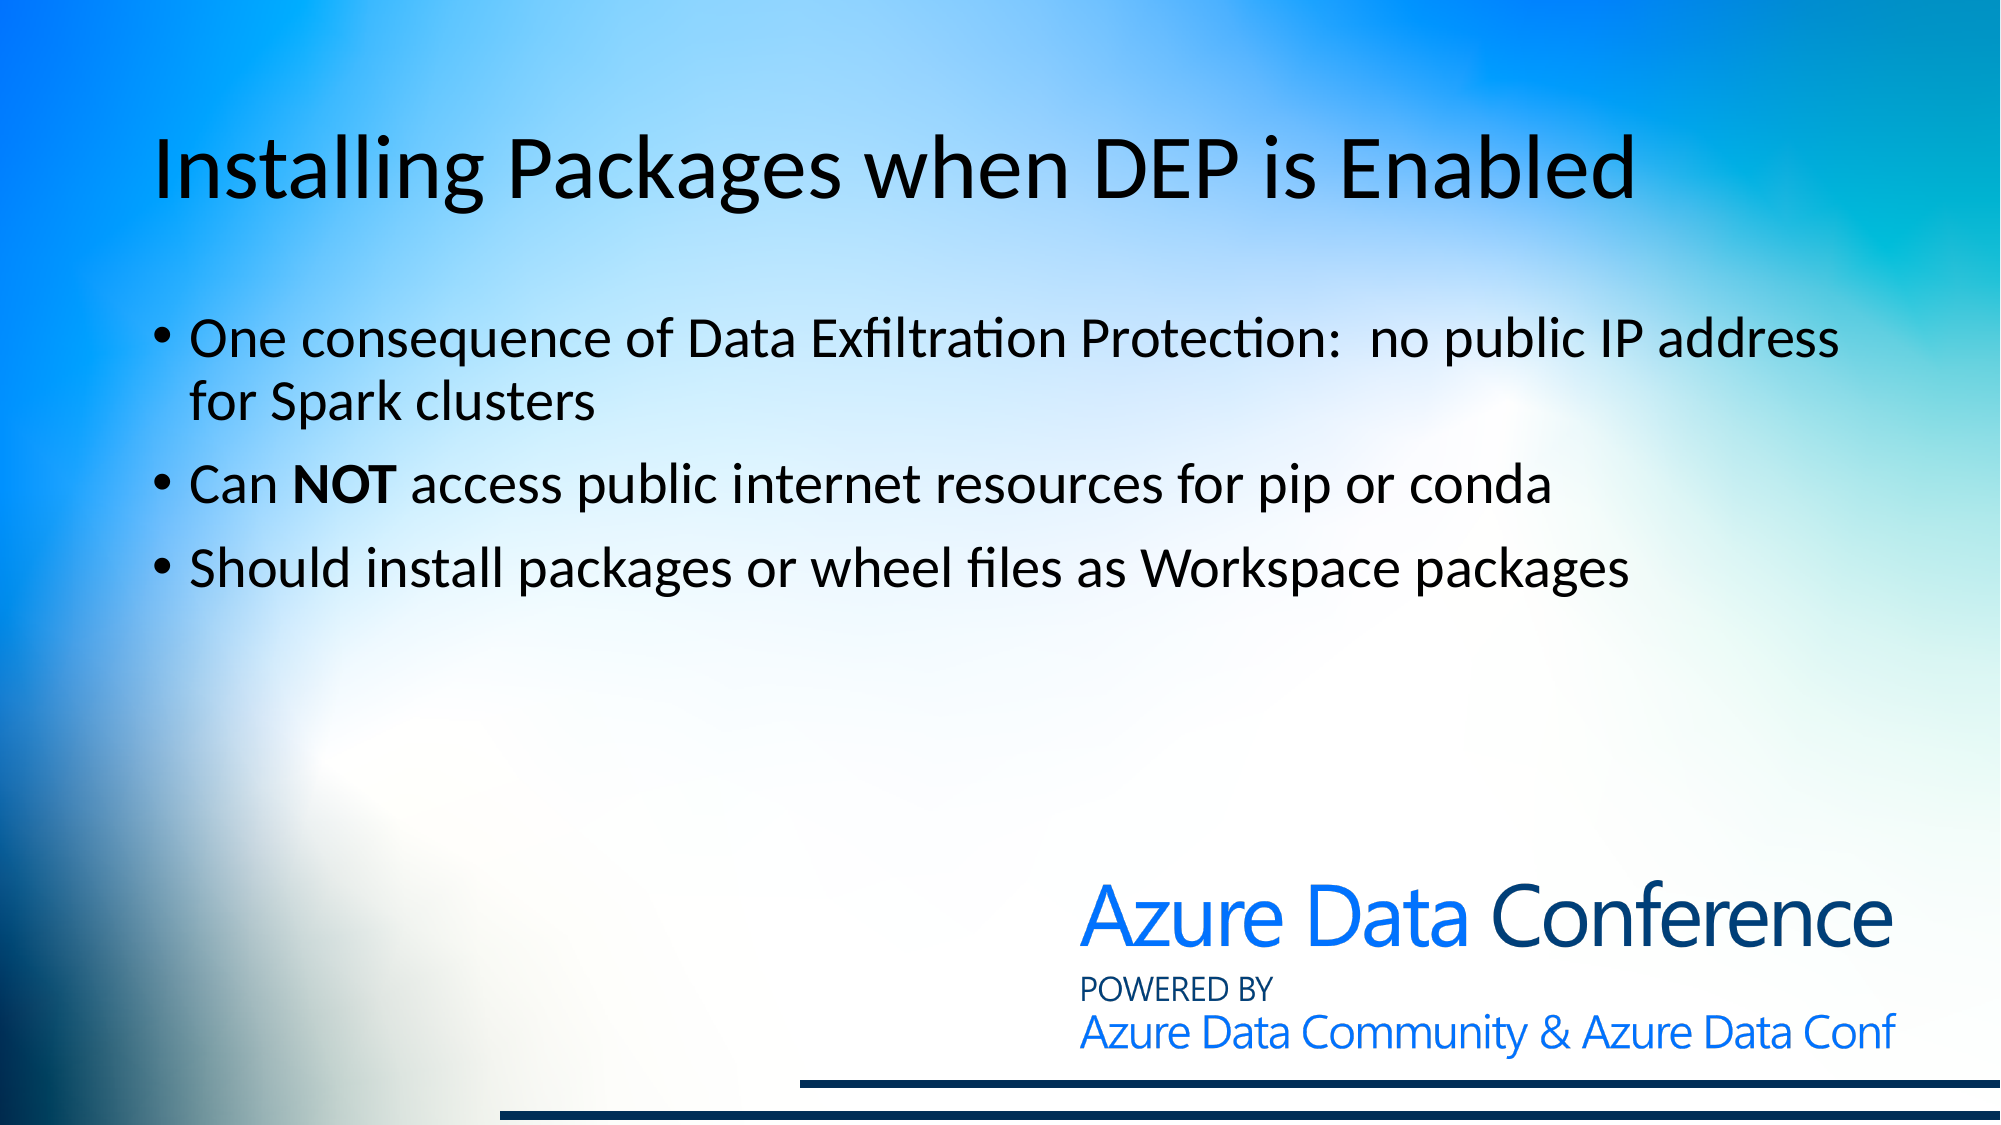

# Installing Packages when DEP is Enabled
One consequence of Data Exfiltration Protection:  no public IP address for Spark clusters
Can NOT access public internet resources for pip or conda
Should install packages or wheel files as Workspace packages